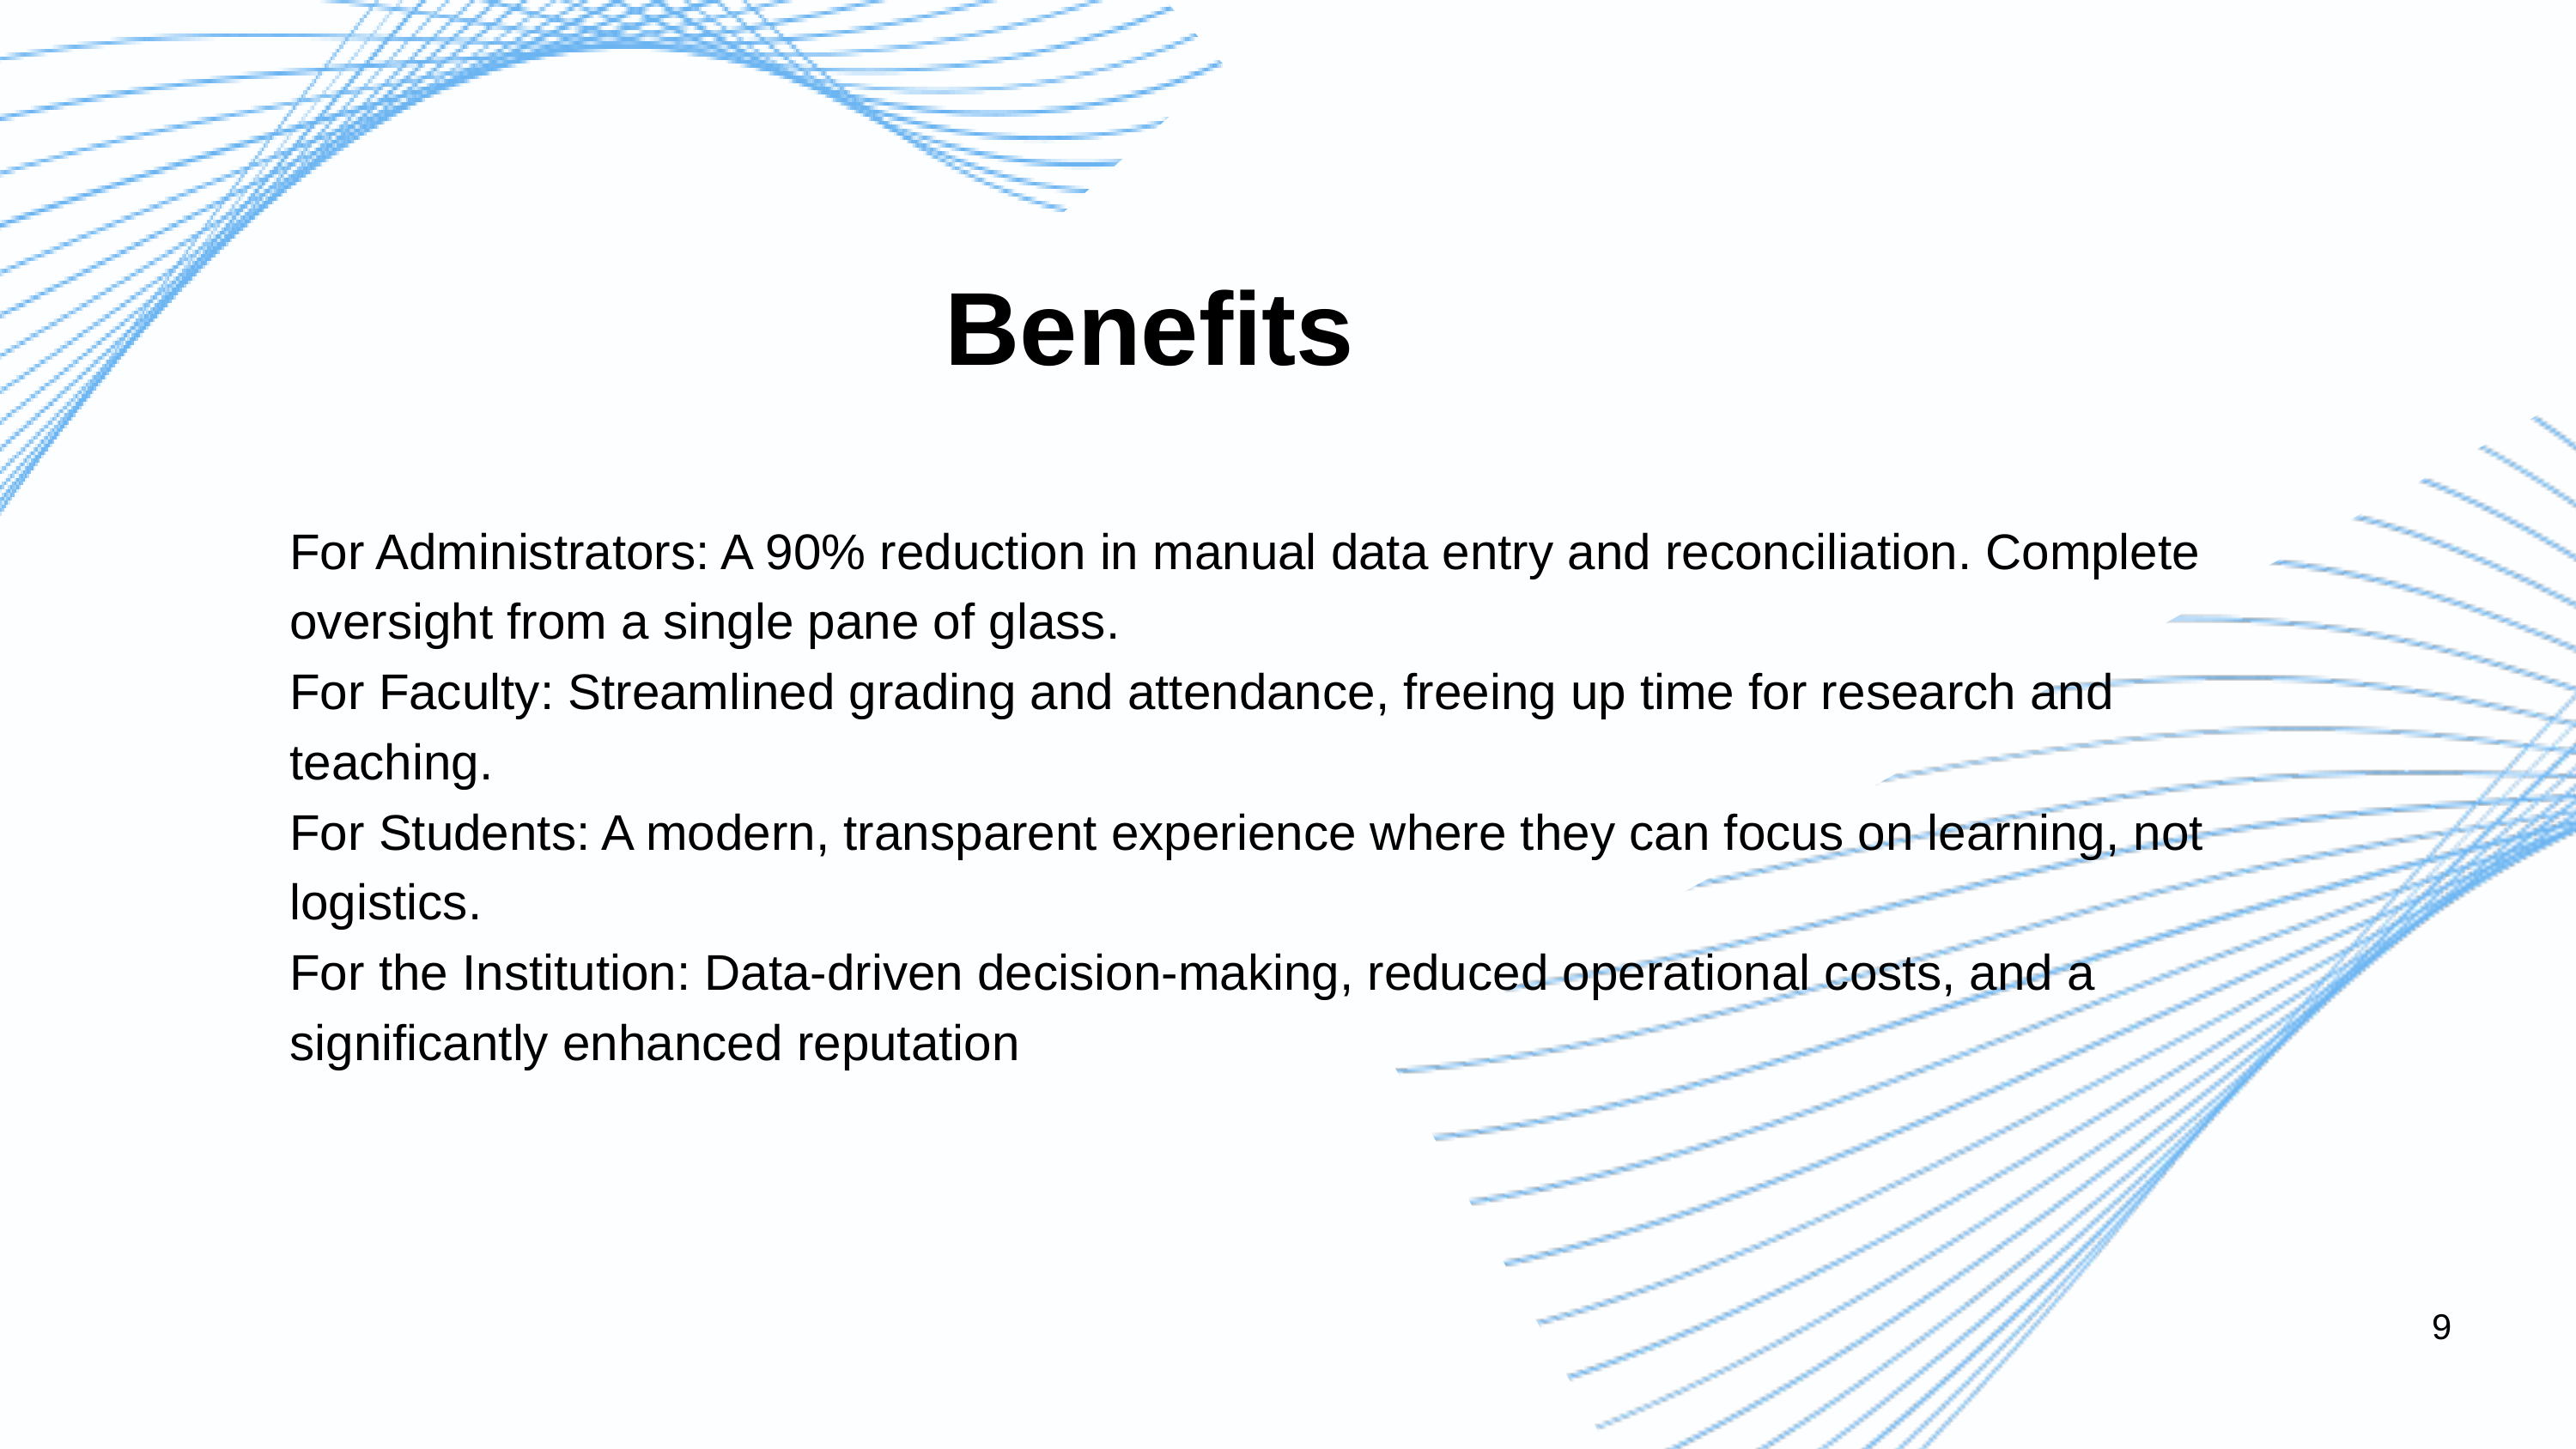

Benefits
For Administrators: A 90% reduction in manual data entry and reconciliation. Complete oversight from a single pane of glass.
For Faculty: Streamlined grading and attendance, freeing up time for research and teaching.
For Students: A modern, transparent experience where they can focus on learning, not logistics.
For the Institution: Data-driven decision-making, reduced operational costs, and a significantly enhanced reputation

9